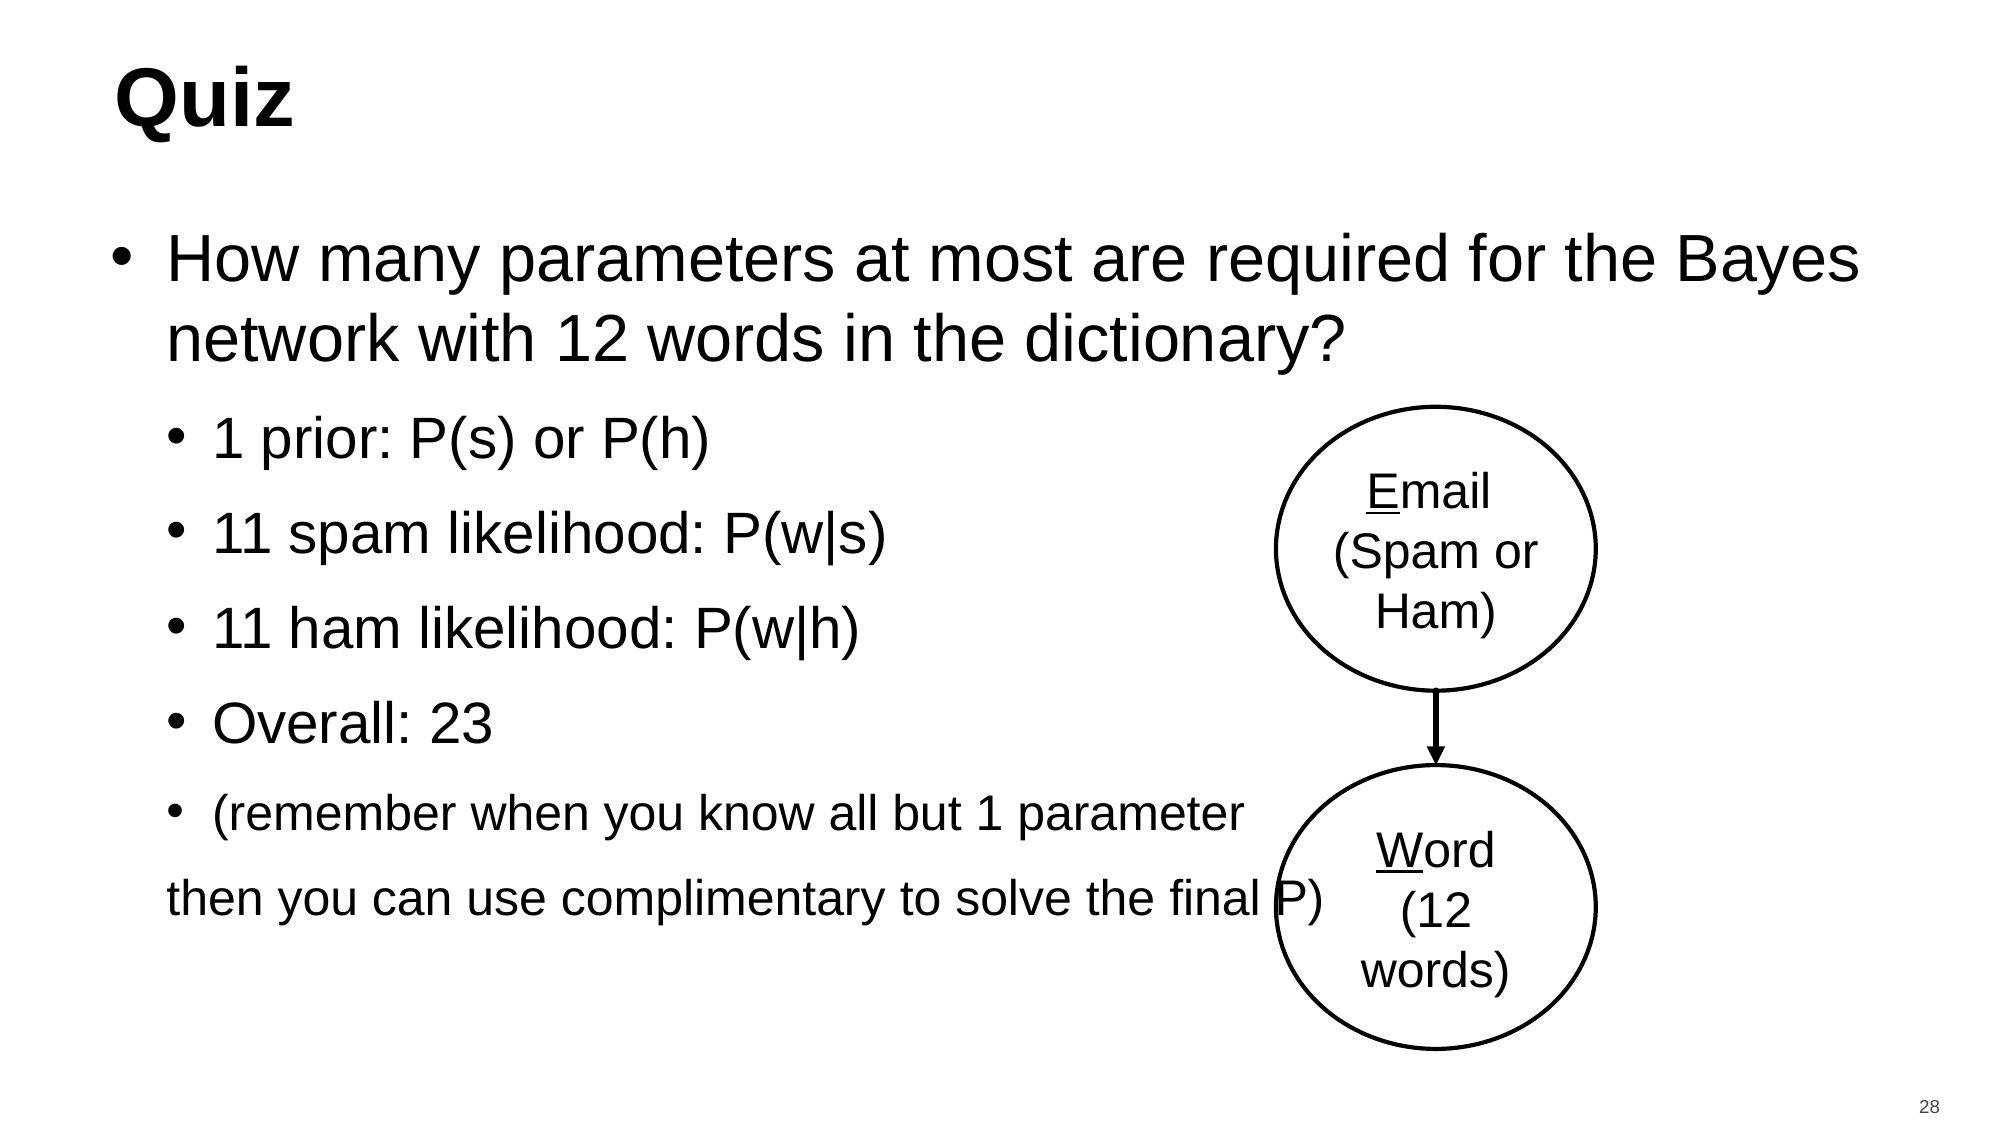

# Quiz
How many parameters at most are required for the Bayes network with 12 words in the dictionary?
1 prior: P(s) or P(h)
11 spam likelihood: P(w|s)
11 ham likelihood: P(w|h)
Overall: 23
(remember when you know all but 1 parameter
then you can use complimentary to solve the final P)

Email
(Spam or Ham)
Word
(12 words)
28